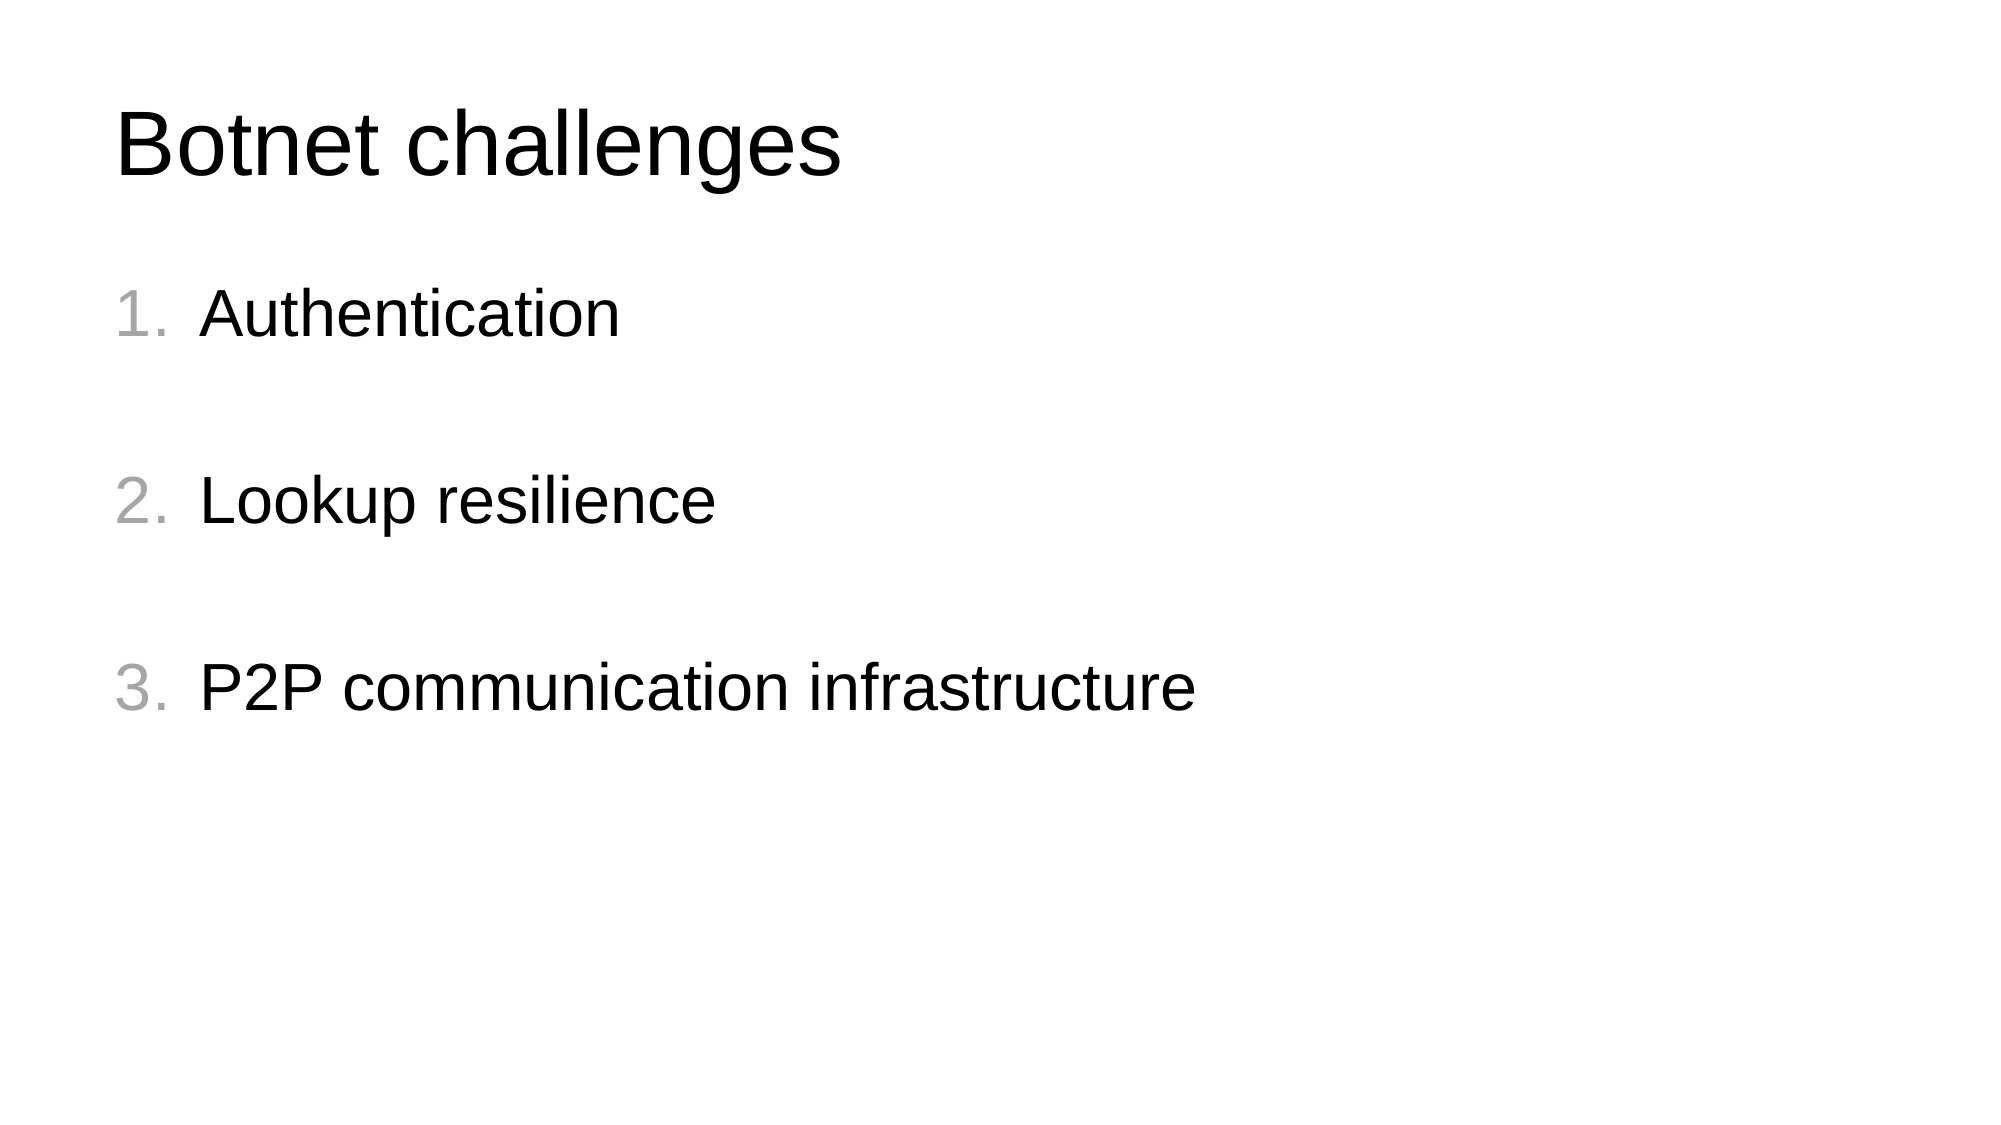

# Botnet challenges
Authentication

Lookup resilience

P2P communication infrastructure